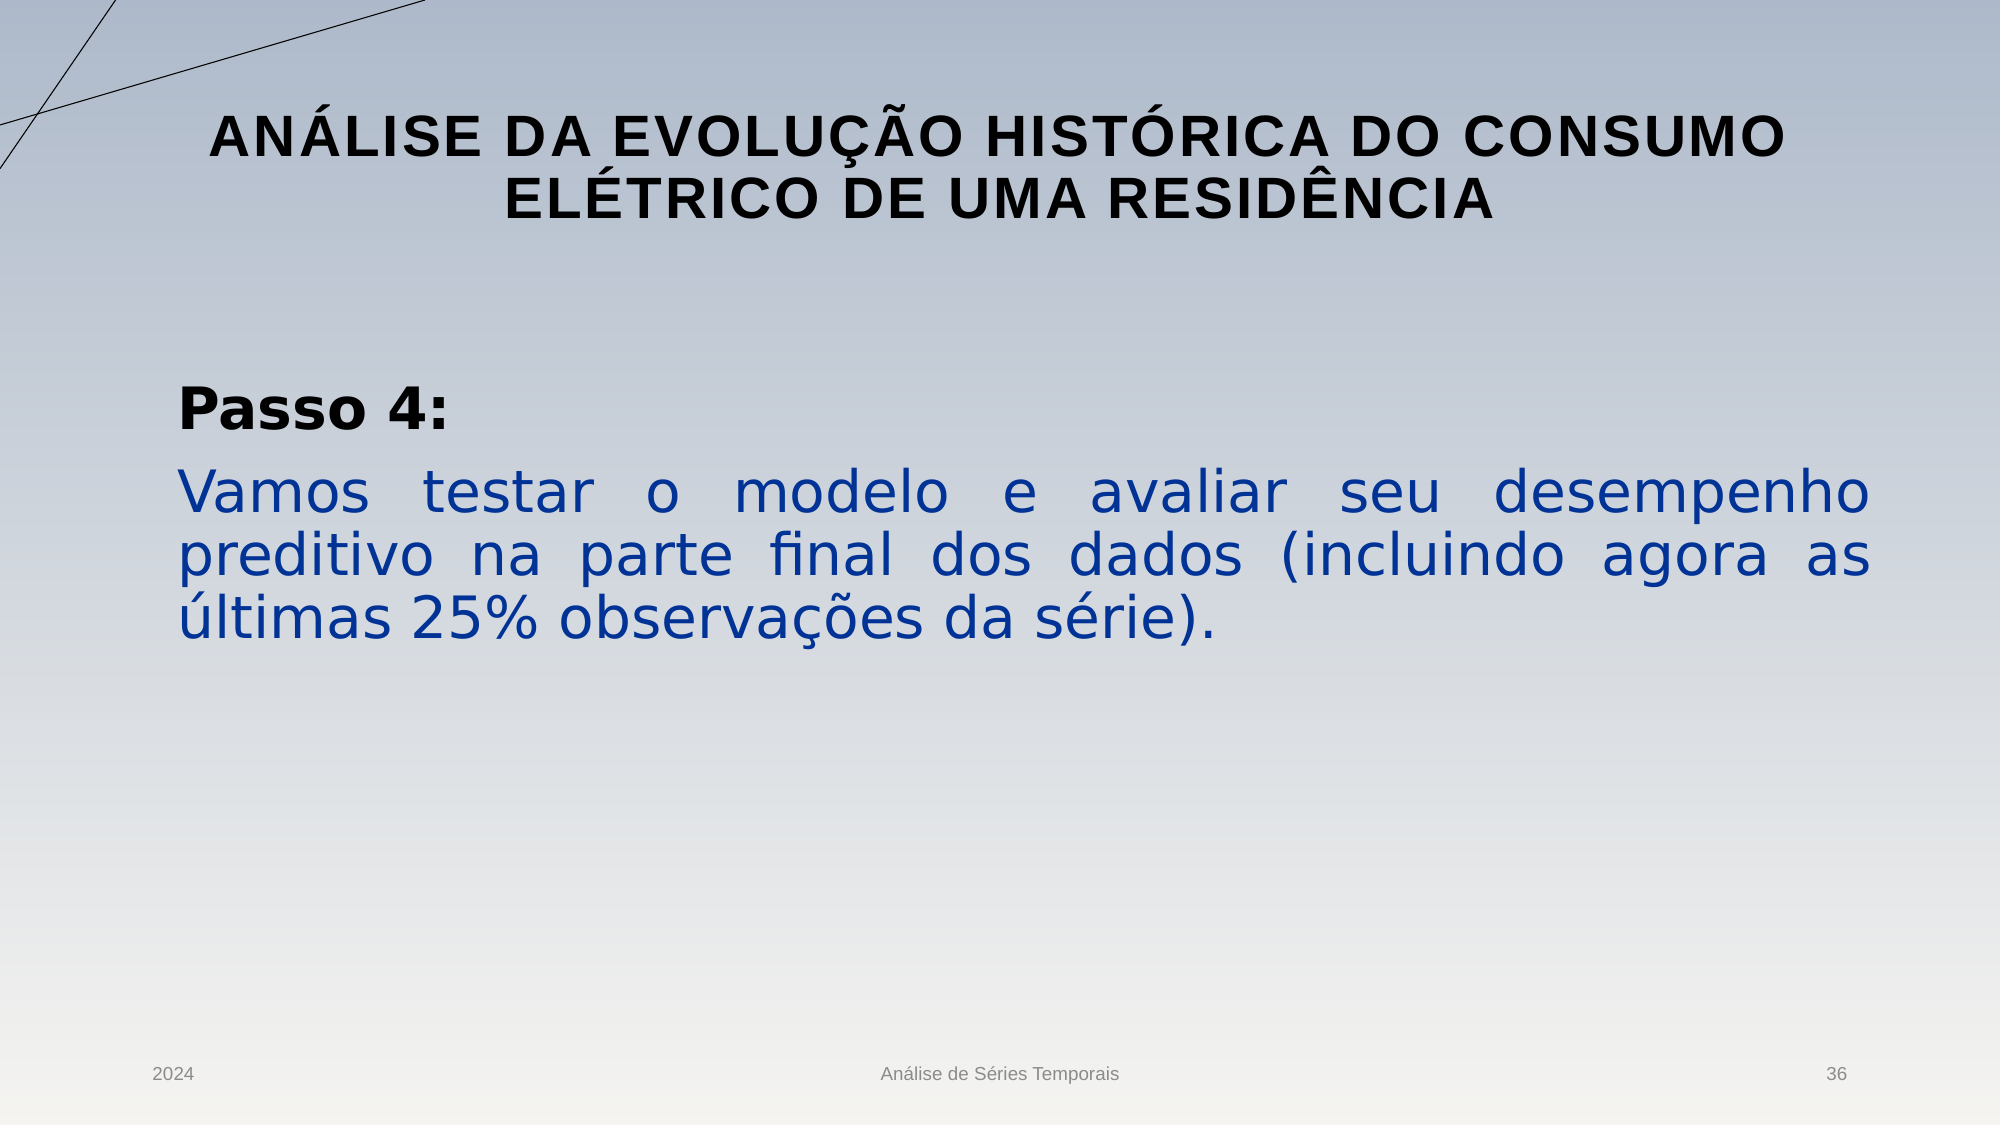

# Análise da evolução histórica do consumo elétrico de uma Residência

Passo 4:
Vamos testar o modelo e avaliar seu desempenho preditivo na parte final dos dados (incluindo agora as últimas 25% observações da série).

2024
Análise de Séries Temporais
36